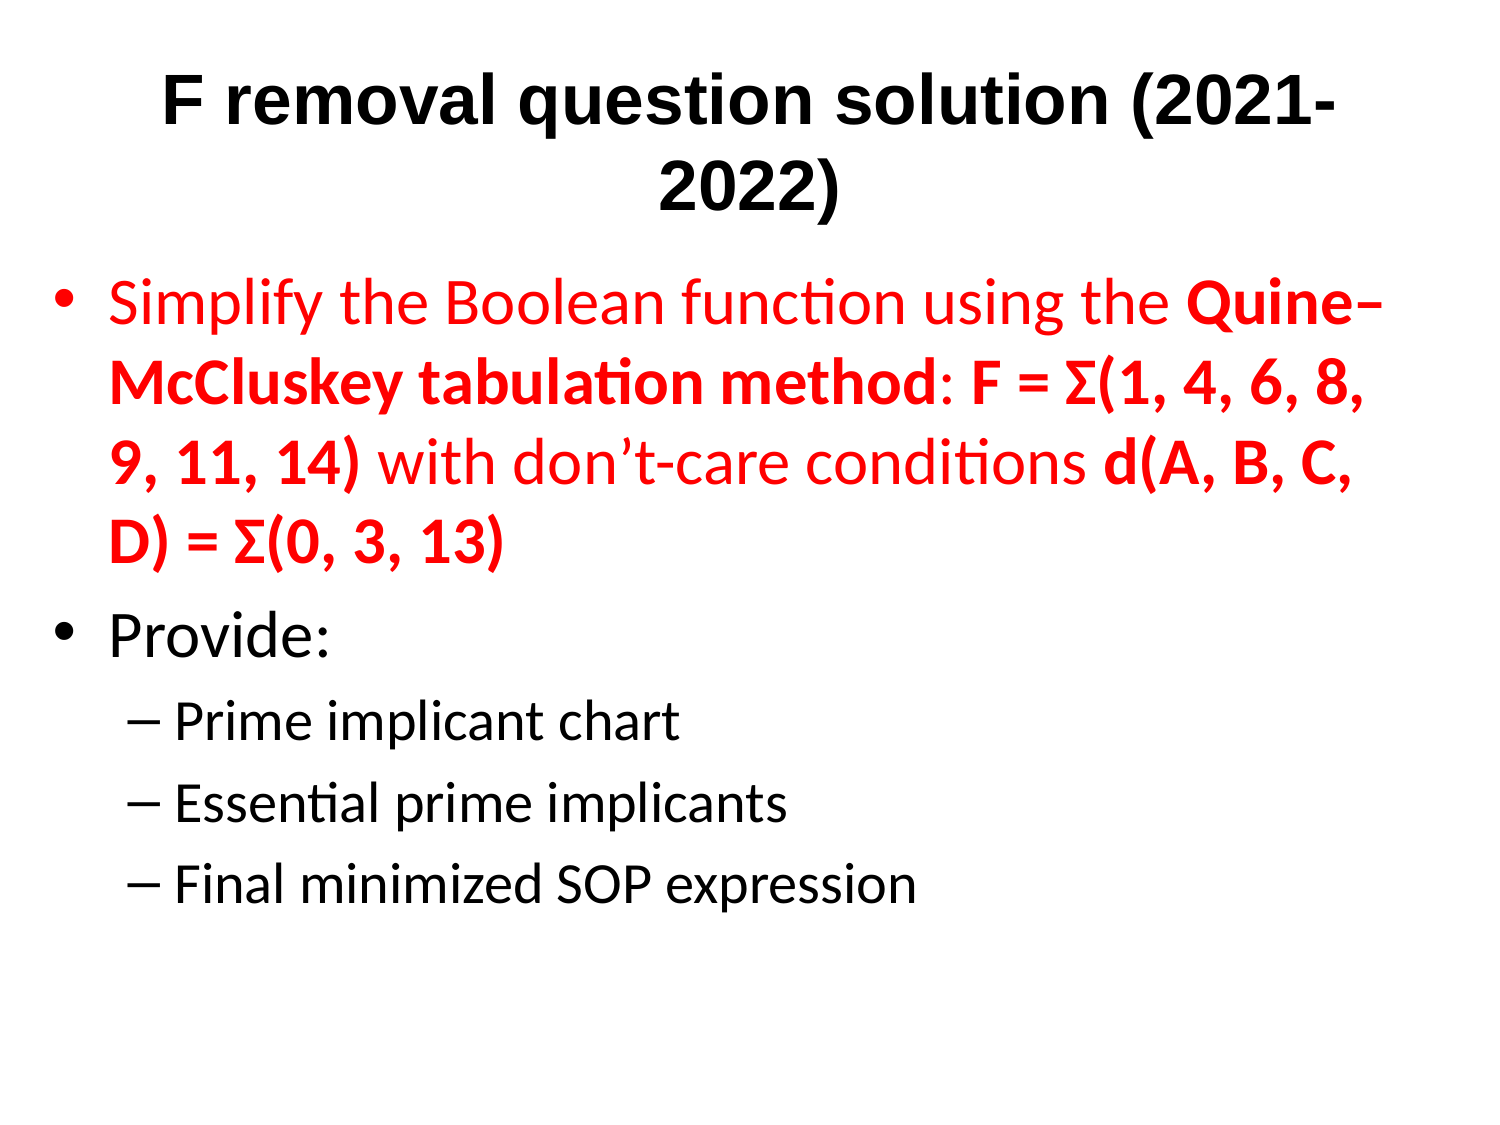

# F removal question solution (2021-2022)
Simplify the Boolean function using the Quine–McCluskey tabulation method: F = Σ(1, 4, 6, 8, 9, 11, 14) with don’t-care conditions d(A, B, C, D) = Σ(0, 3, 13)
Provide:
Prime implicant chart
Essential prime implicants
Final minimized SOP expression